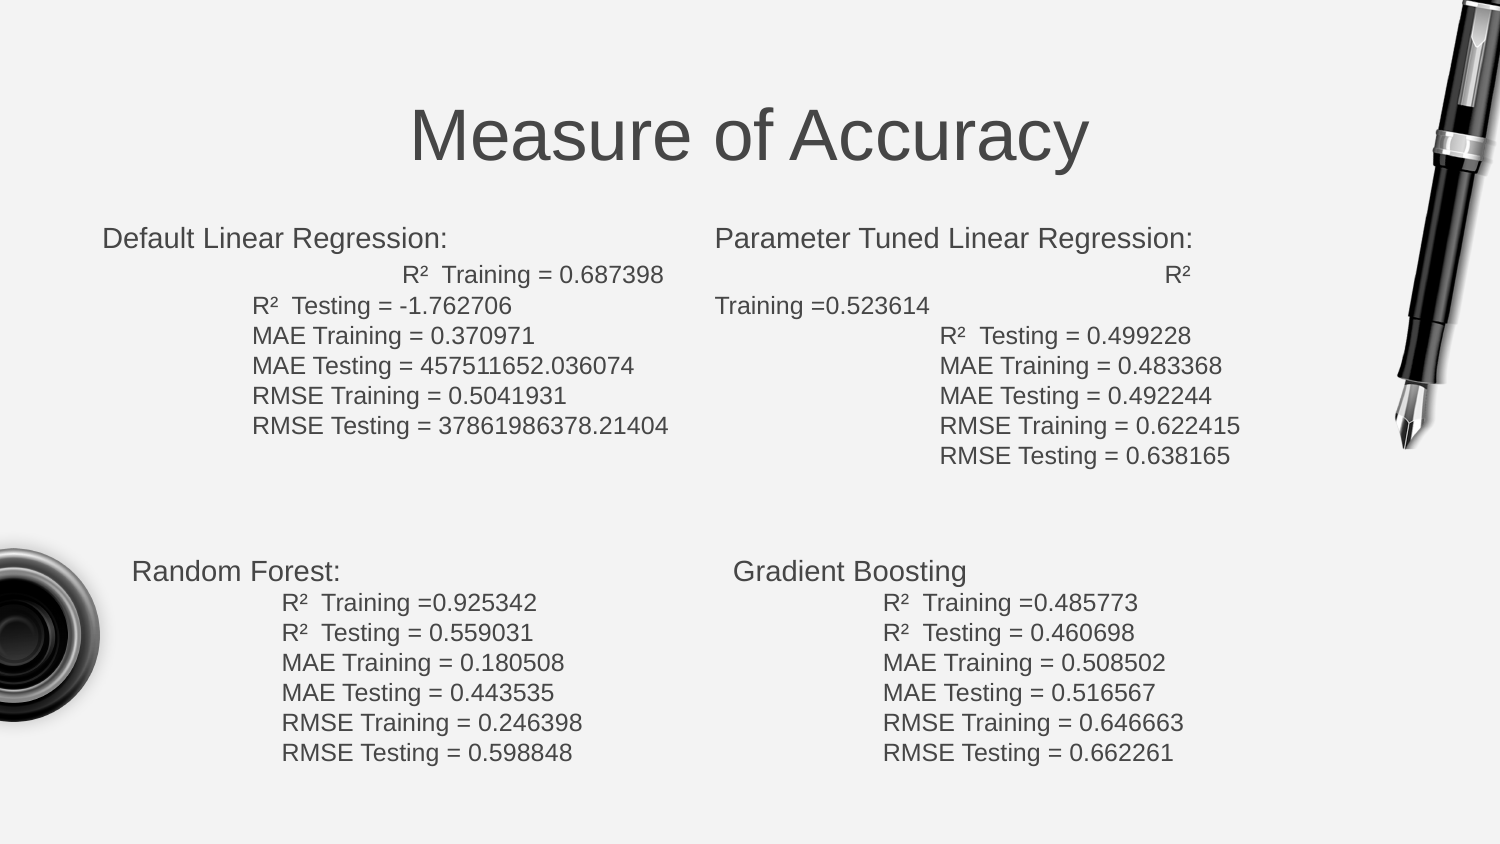

# Measure of Accuracy
Default Linear Regression:
		R²  Training = 0.687398
R²  Testing = -1.762706
MAE Training = 0.370971
MAE Testing = 457511652.036074
RMSE Training = 0.5041931
RMSE Testing = 37861986378.21404
Parameter Tuned Linear Regression:
			R²  Training =0.523614
R²  Testing = 0.499228
MAE Training = 0.483368
MAE Testing = 0.492244
RMSE Training = 0.622415
RMSE Testing = 0.638165

Random Forest:
R²  Training =0.925342
R²  Testing = 0.559031
MAE Training = 0.180508
MAE Testing = 0.443535
RMSE Training = 0.246398
RMSE Testing = 0.598848
Gradient Boosting
R²  Training =0.485773
R²  Testing = 0.460698
MAE Training = 0.508502
MAE Testing = 0.516567
RMSE Training = 0.646663
RMSE Testing = 0.662261